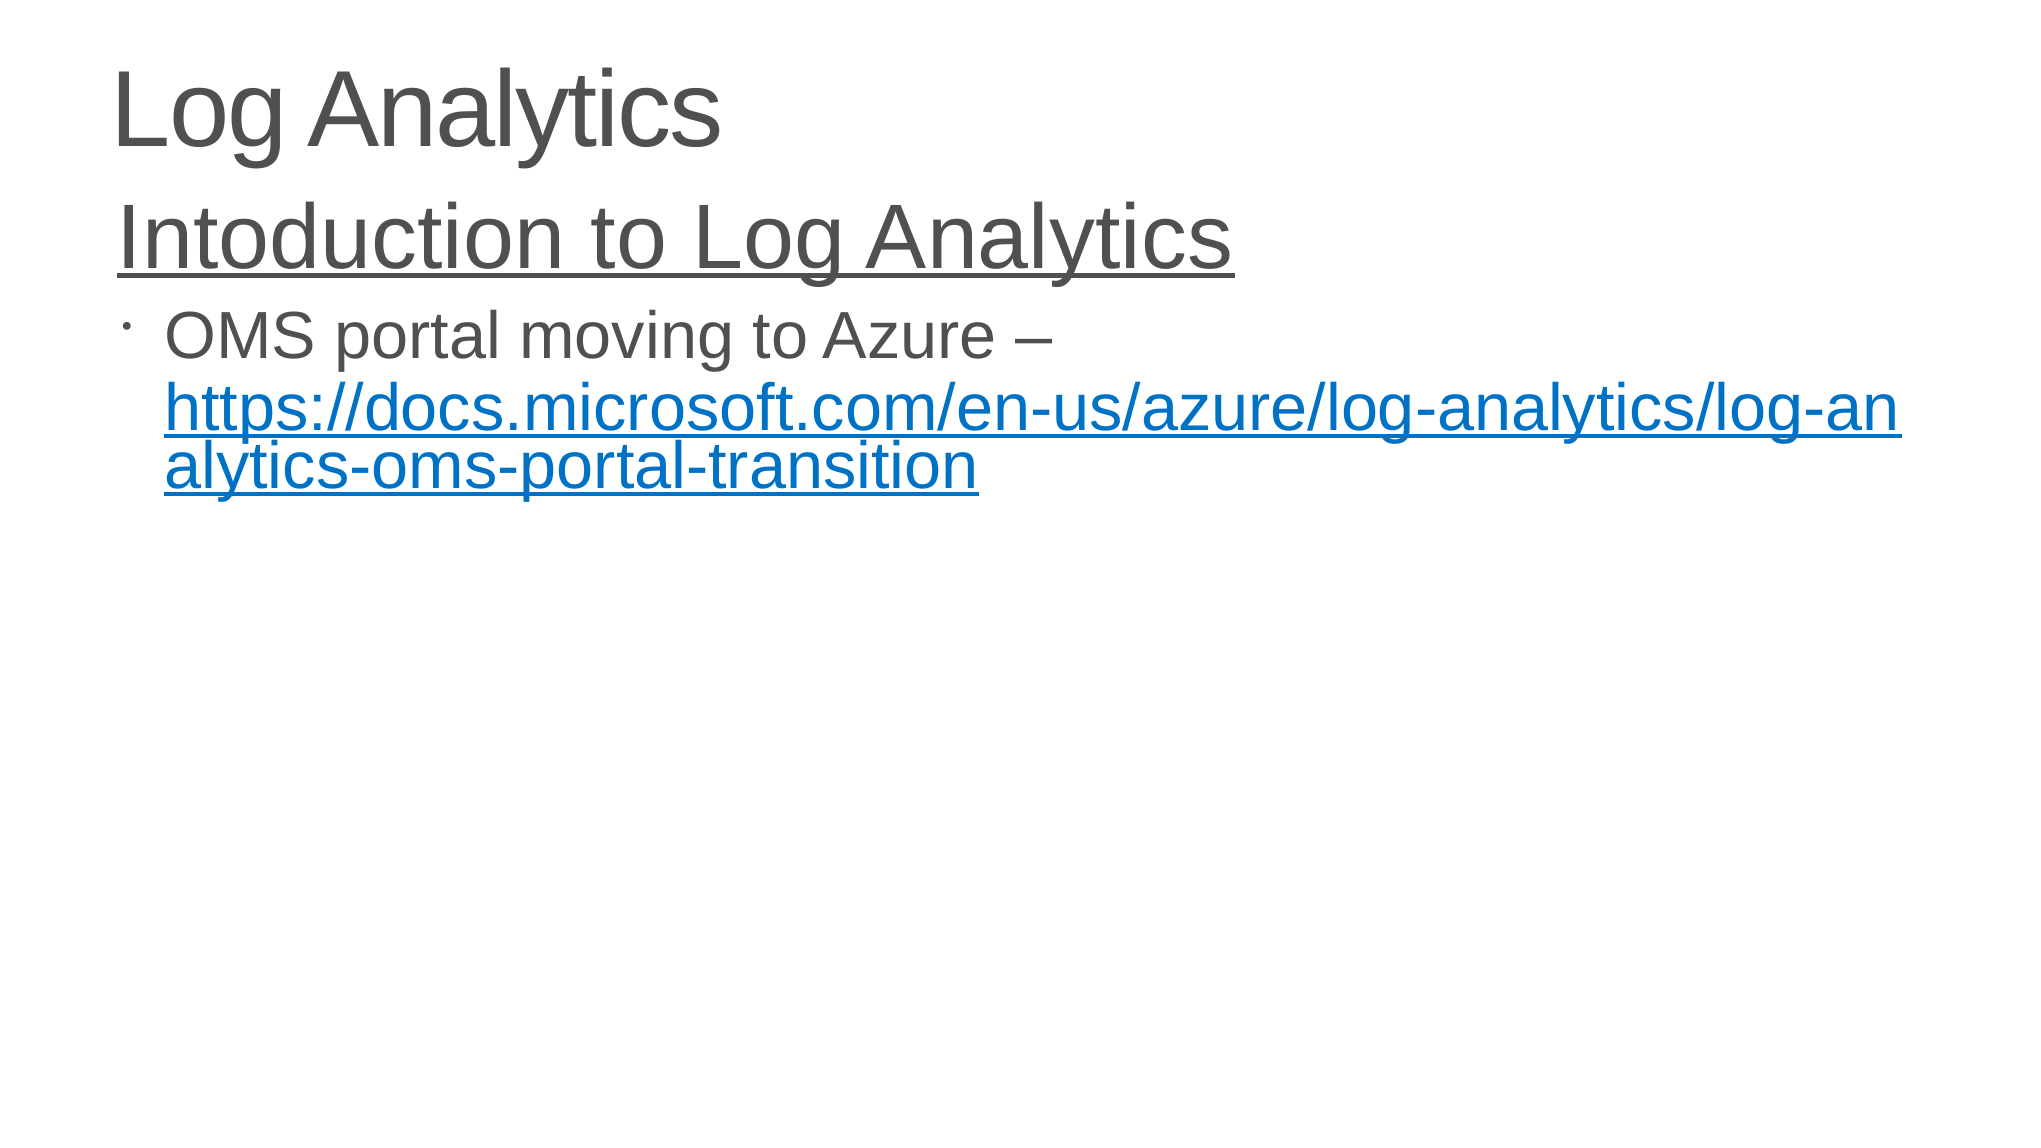

# Log Analytics
Intoduction to Log Analytics
OMS portal moving to Azure – https://docs.microsoft.com/en-us/azure/log-analytics/log-analytics-oms-portal-transition